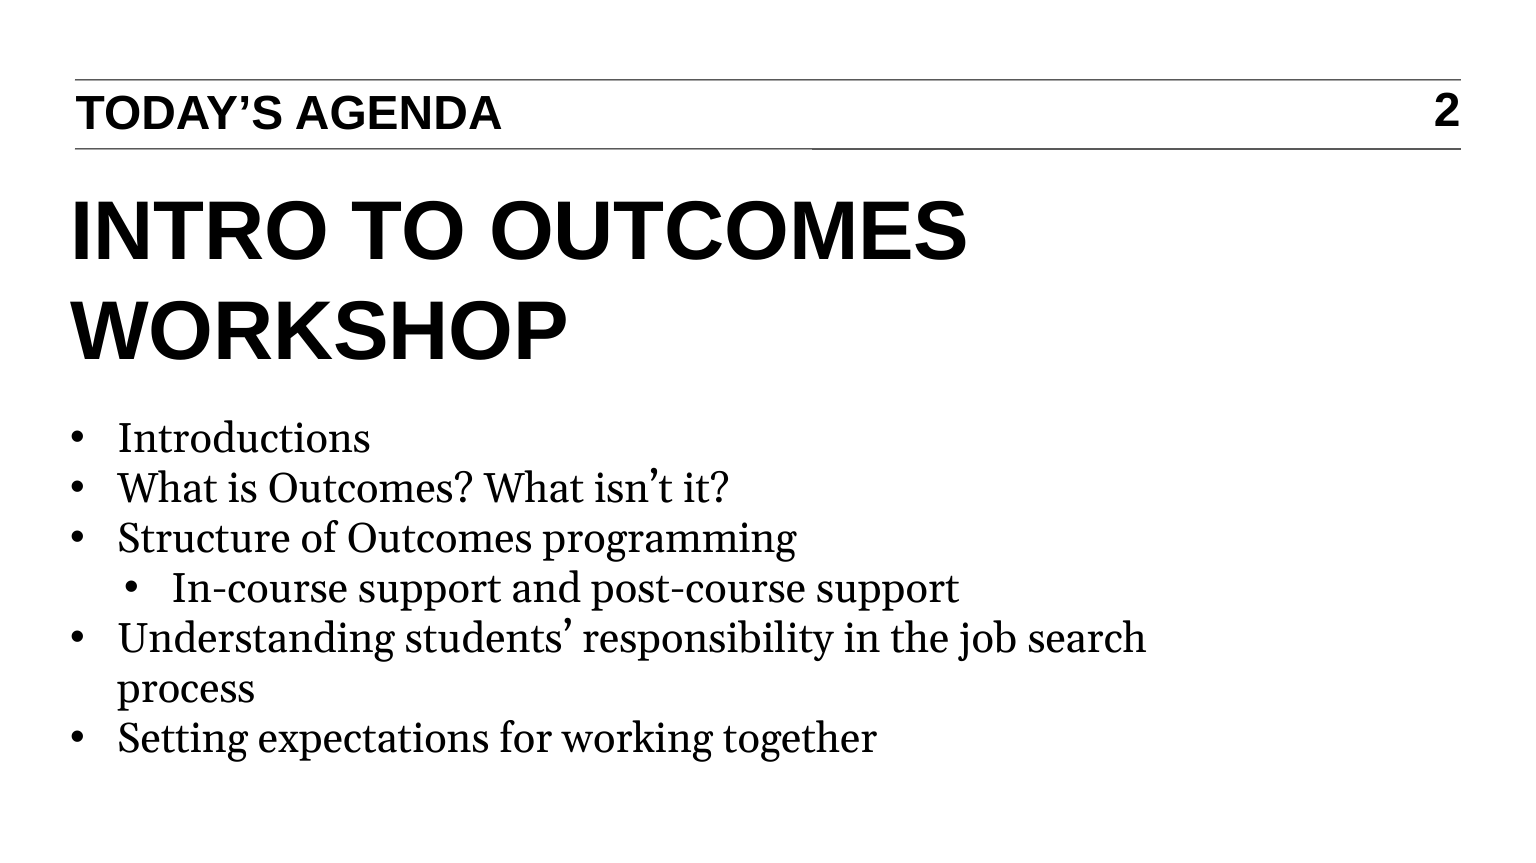

TodaY’s Agenda
2
INTRO TO OUTCOMES WORKSHOP

Introductions
What is Outcomes? What isn’t it?
Structure of Outcomes programming
In-course support and post-course support
Understanding students’ responsibility in the job search process
Setting expectations for working together